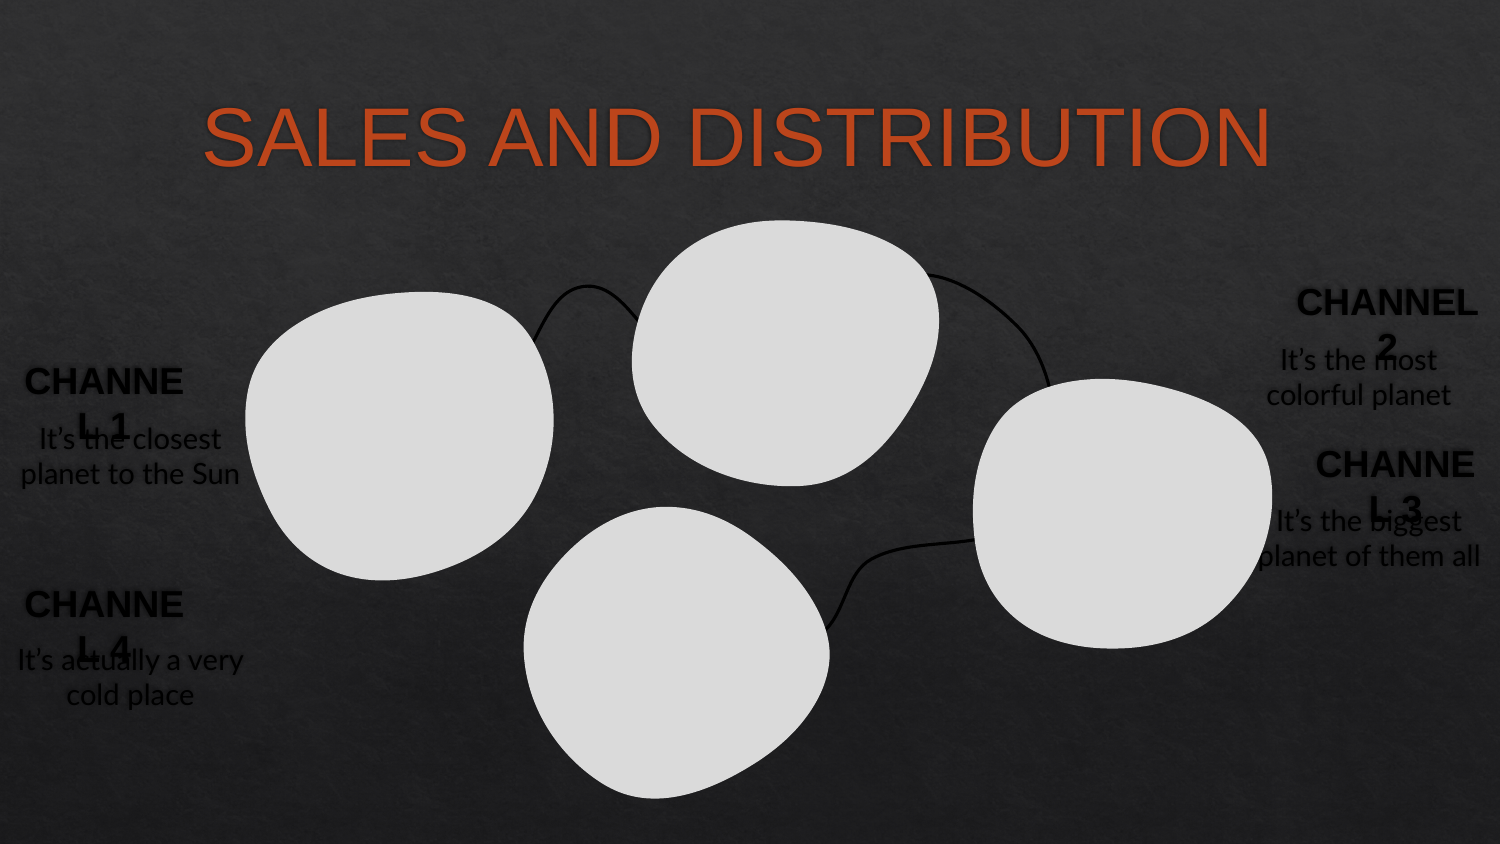

# SALES AND DISTRIBUTION

CHANNEL 2

It’s the most colorful planet
CHANNEL 1

It’s the closest planet to the Sun
CHANNEL 3
It’s the biggest planet of them all

CHANNEL 4
It’s actually a very cold place